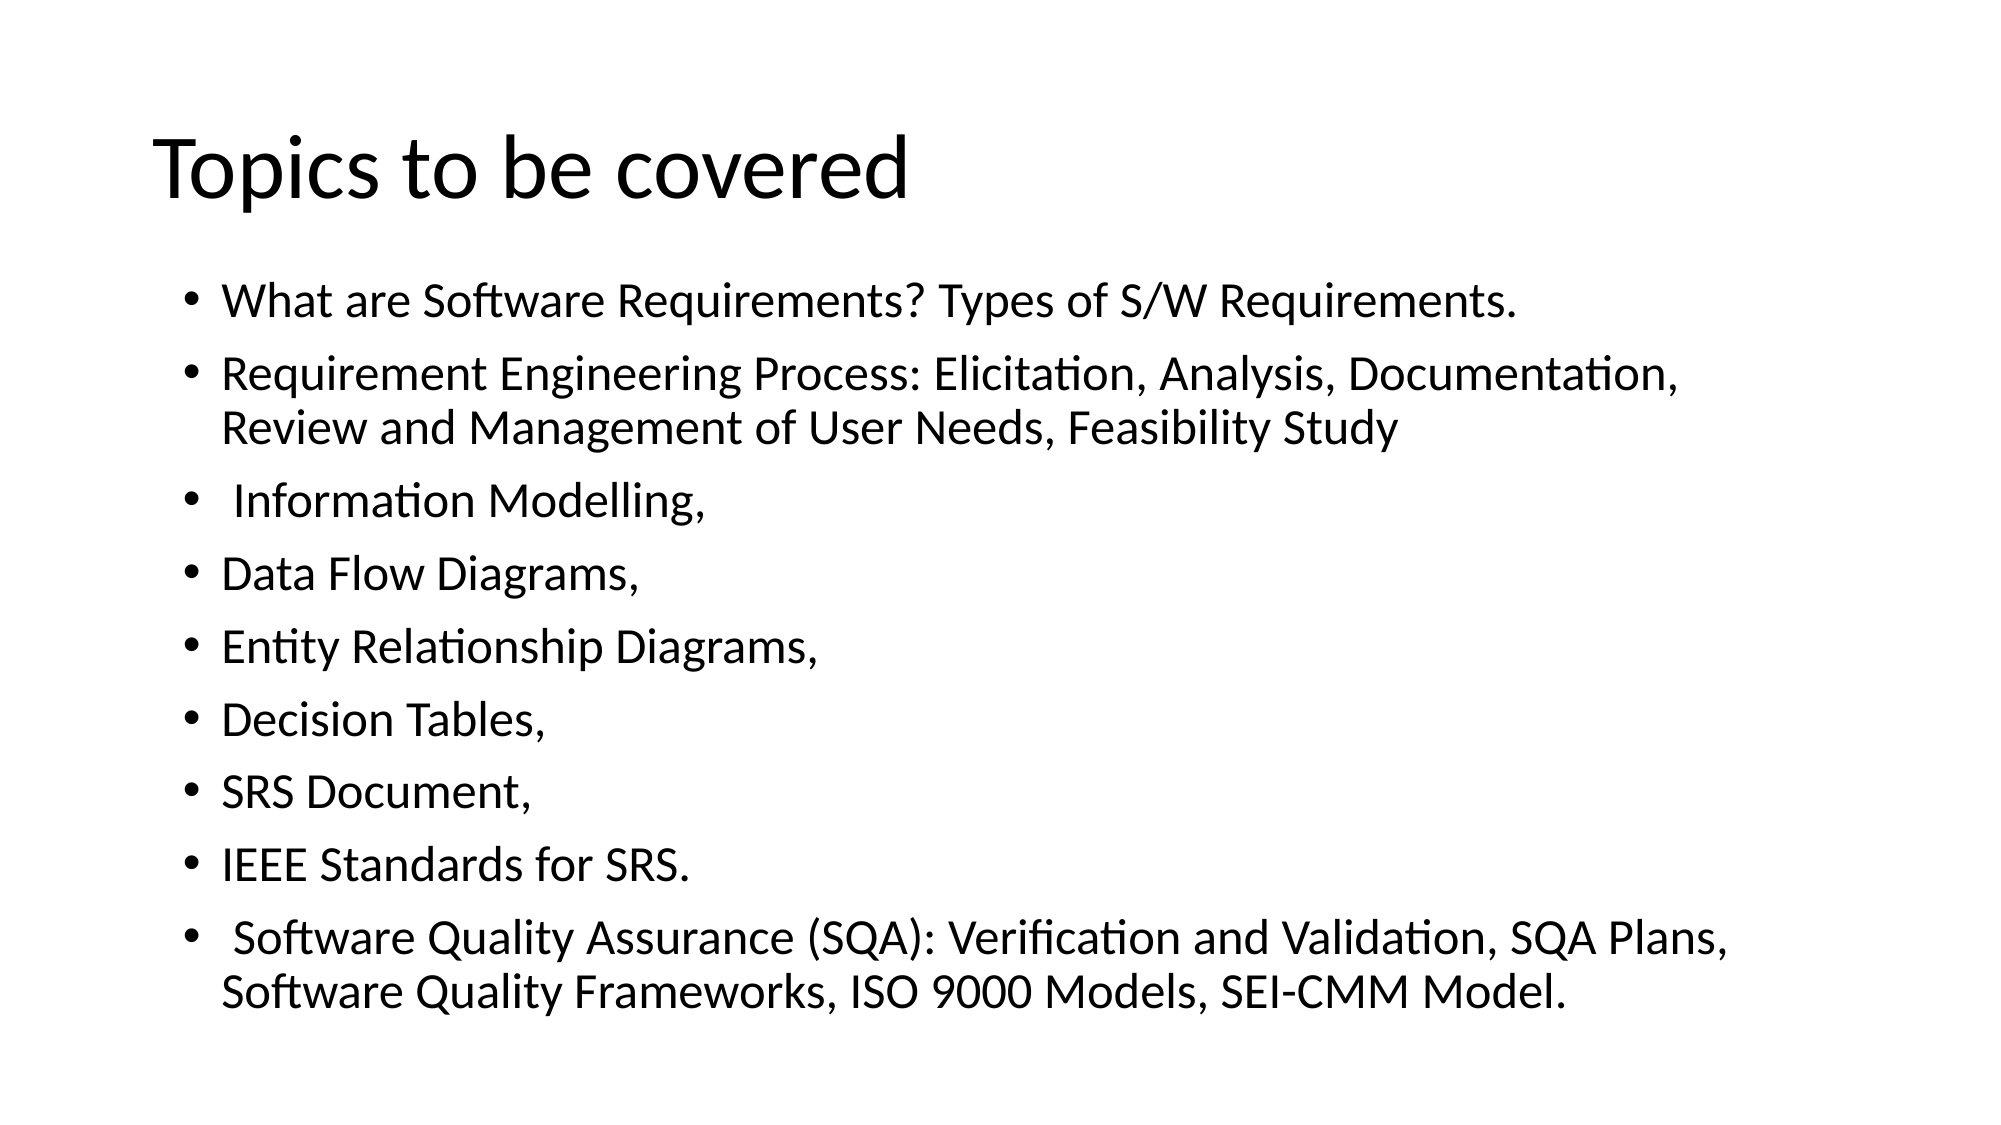

# Topics to be covered
What are Software Requirements? Types of S/W Requirements.
Requirement Engineering Process: Elicitation, Analysis, Documentation, Review and Management of User Needs, Feasibility Study
 Information Modelling,
Data Flow Diagrams,
Entity Relationship Diagrams,
Decision Tables,
SRS Document,
IEEE Standards for SRS.
 Software Quality Assurance (SQA): Verification and Validation, SQA Plans, Software Quality Frameworks, ISO 9000 Models, SEI-CMM Model.